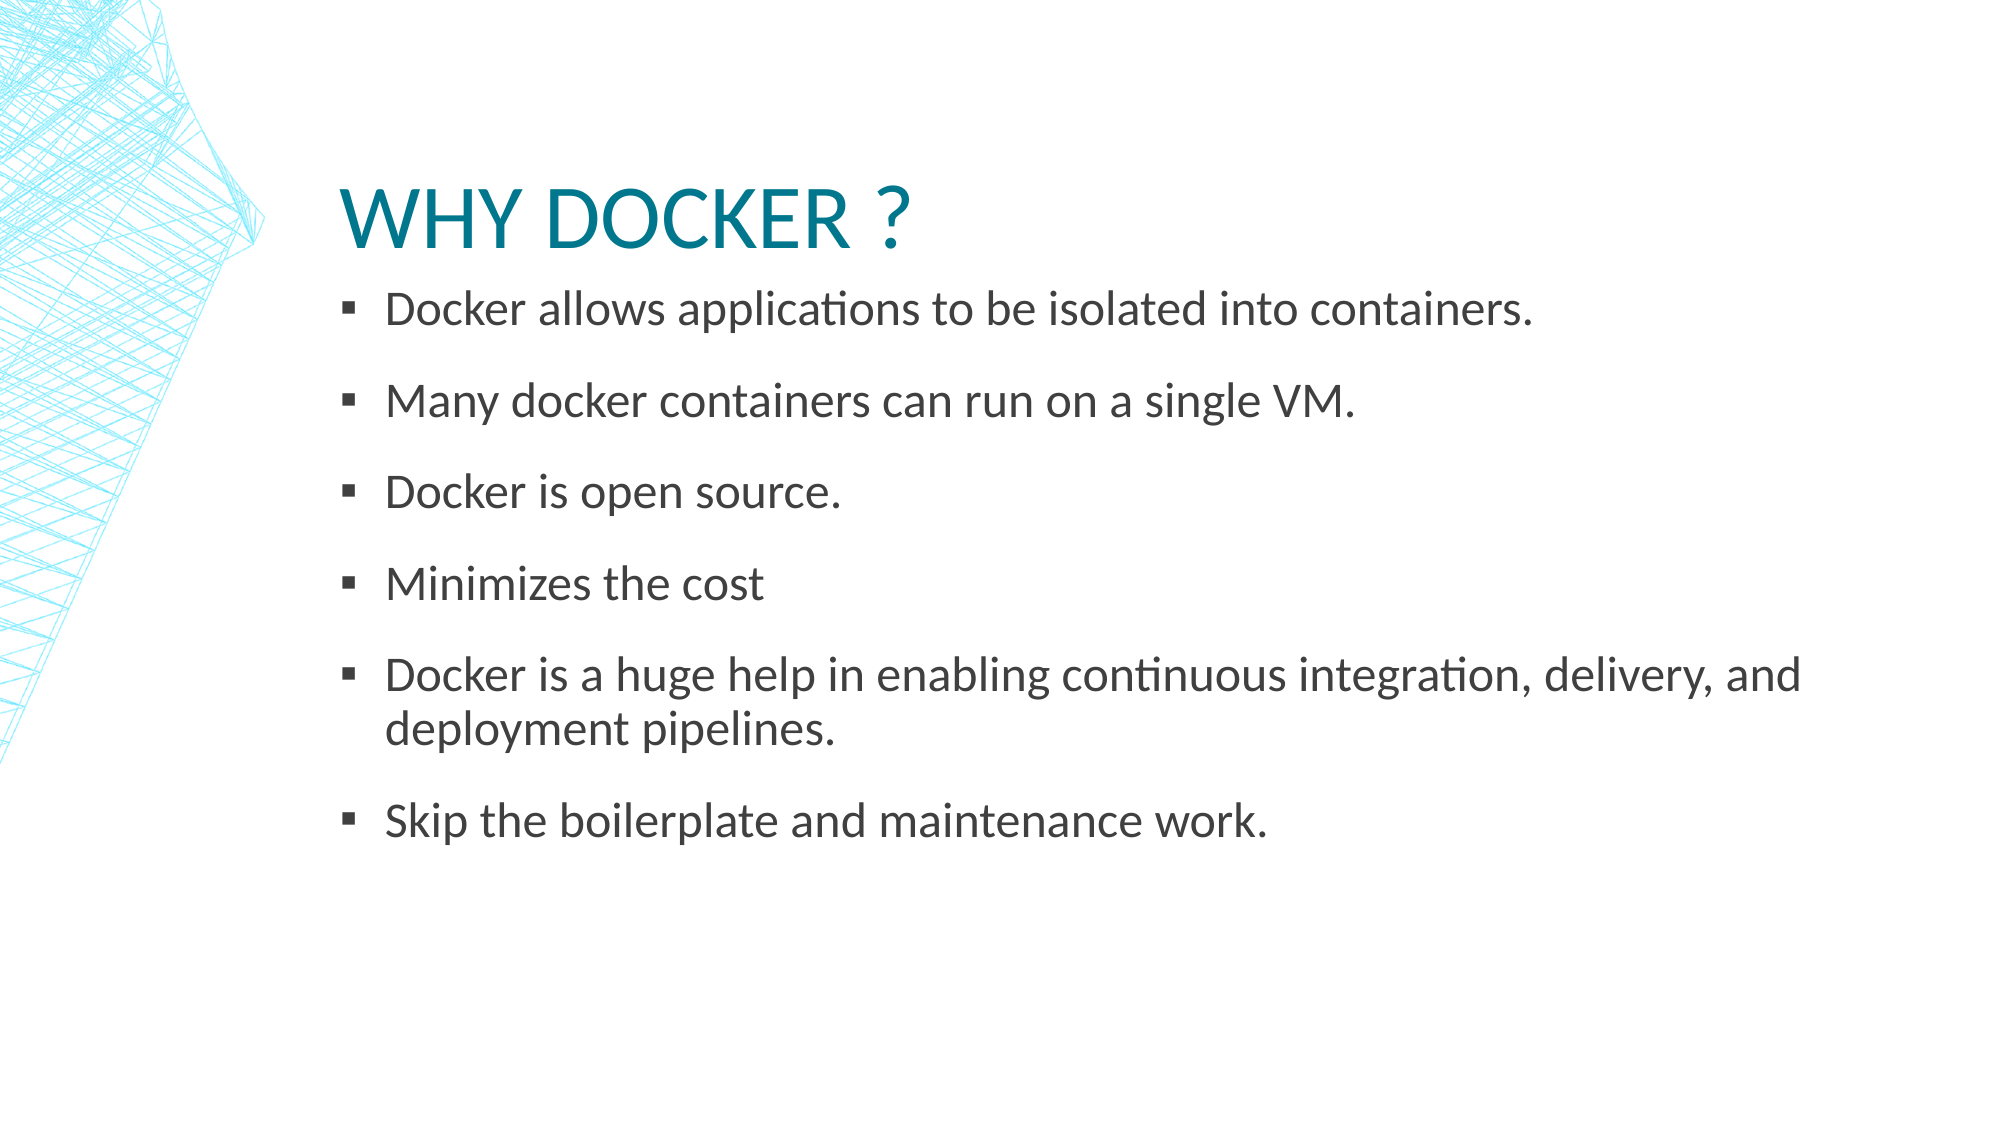

# Why Docker ?
Docker allows applications to be isolated into containers.
Many docker containers can run on a single VM.
Docker is open source.
Minimizes the cost
Docker is a huge help in enabling continuous integration, delivery, and deployment pipelines.
Skip the boilerplate and maintenance work.